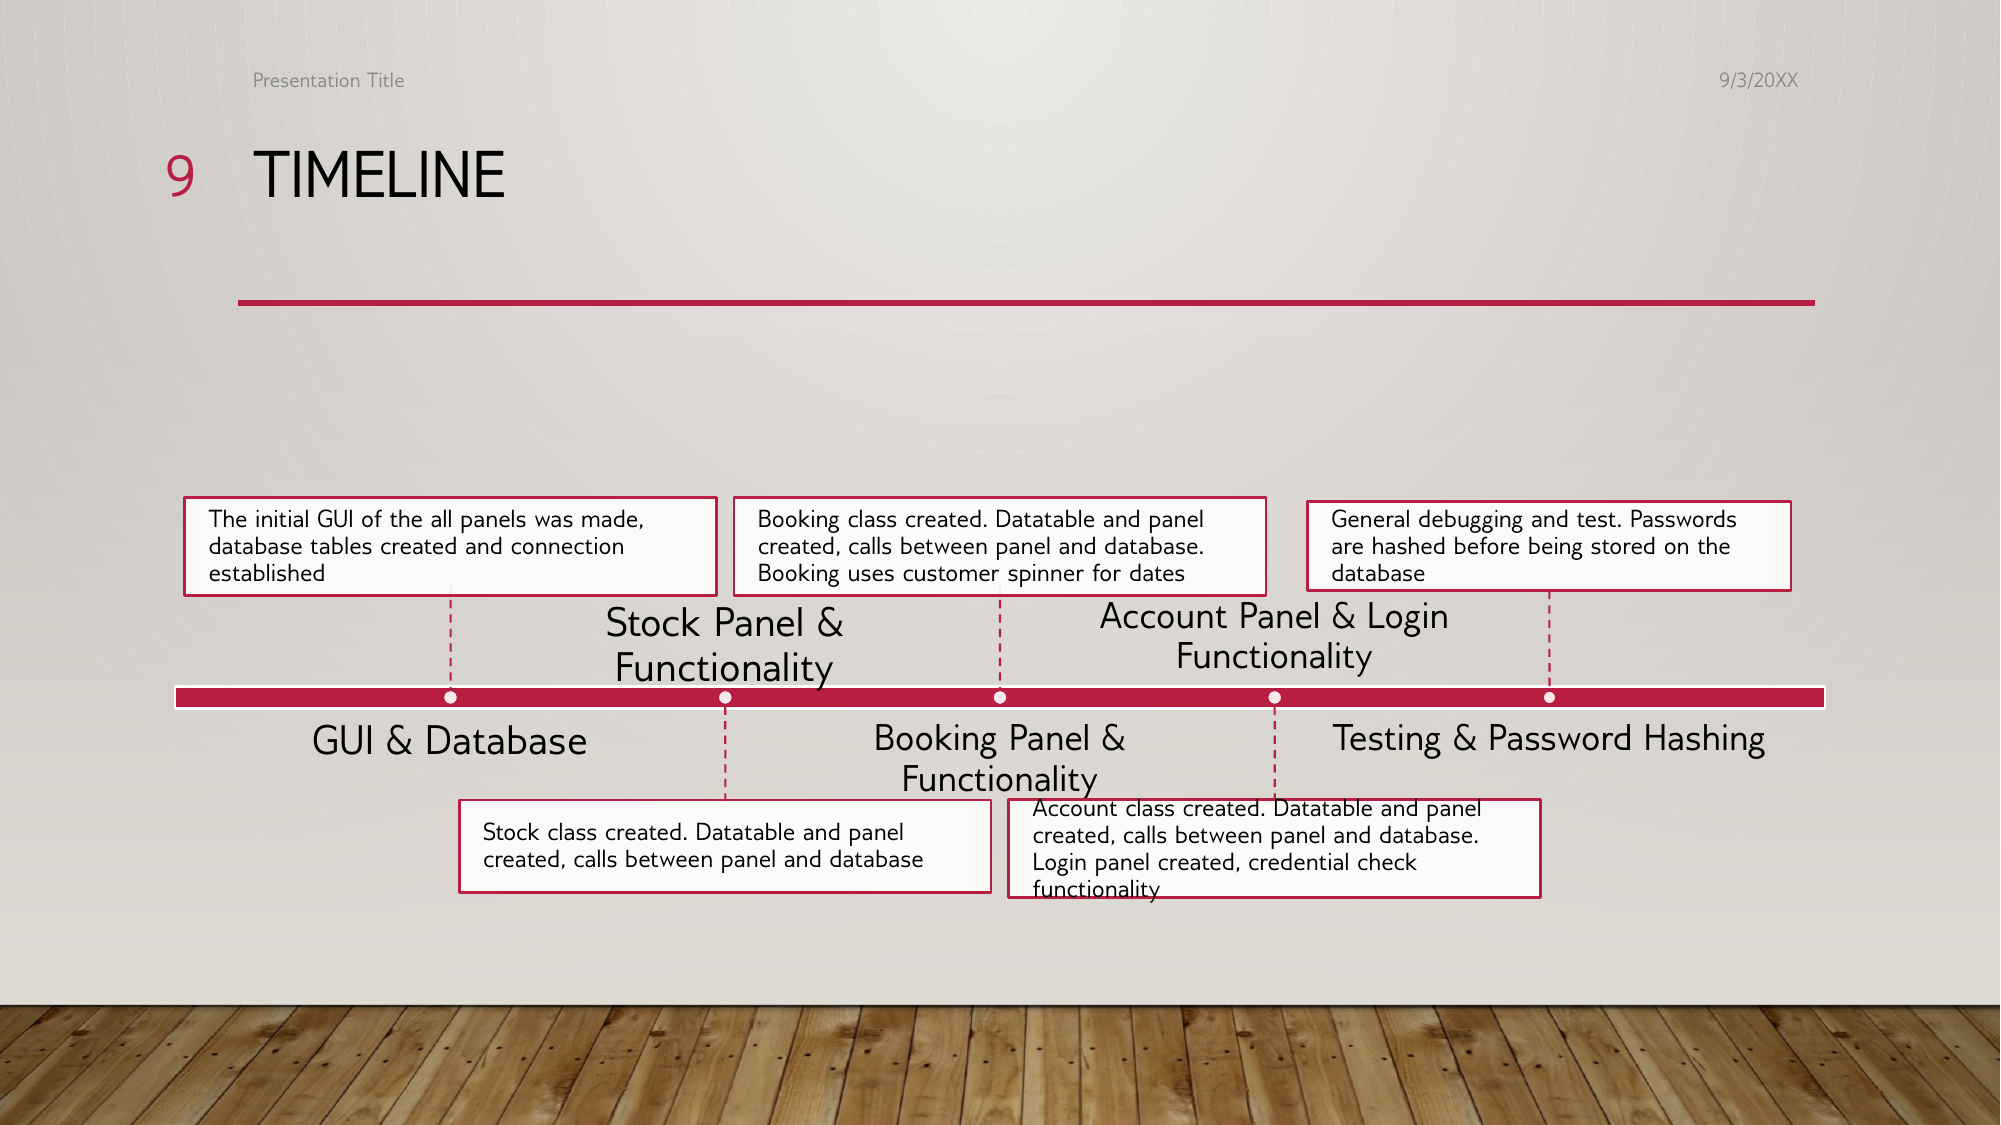

Presentation Title
9/3/20XX
9
# Timeline
The initial GUI of the all panels was made, database tables created and connection established
GUI & Database
Stock class created. Datatable and panel created, calls between panel and database
Stock Panel & Functionality
Booking class created. Datatable and panel created, calls between panel and database. Booking uses customer spinner for dates
Booking Panel & Functionality
Account class created. Datatable and panel created, calls between panel and database. Login panel created, credential check functionality
Account Panel & Login Functionality
General debugging and test. Passwords are hashed before being stored on the database
Testing & Password Hashing